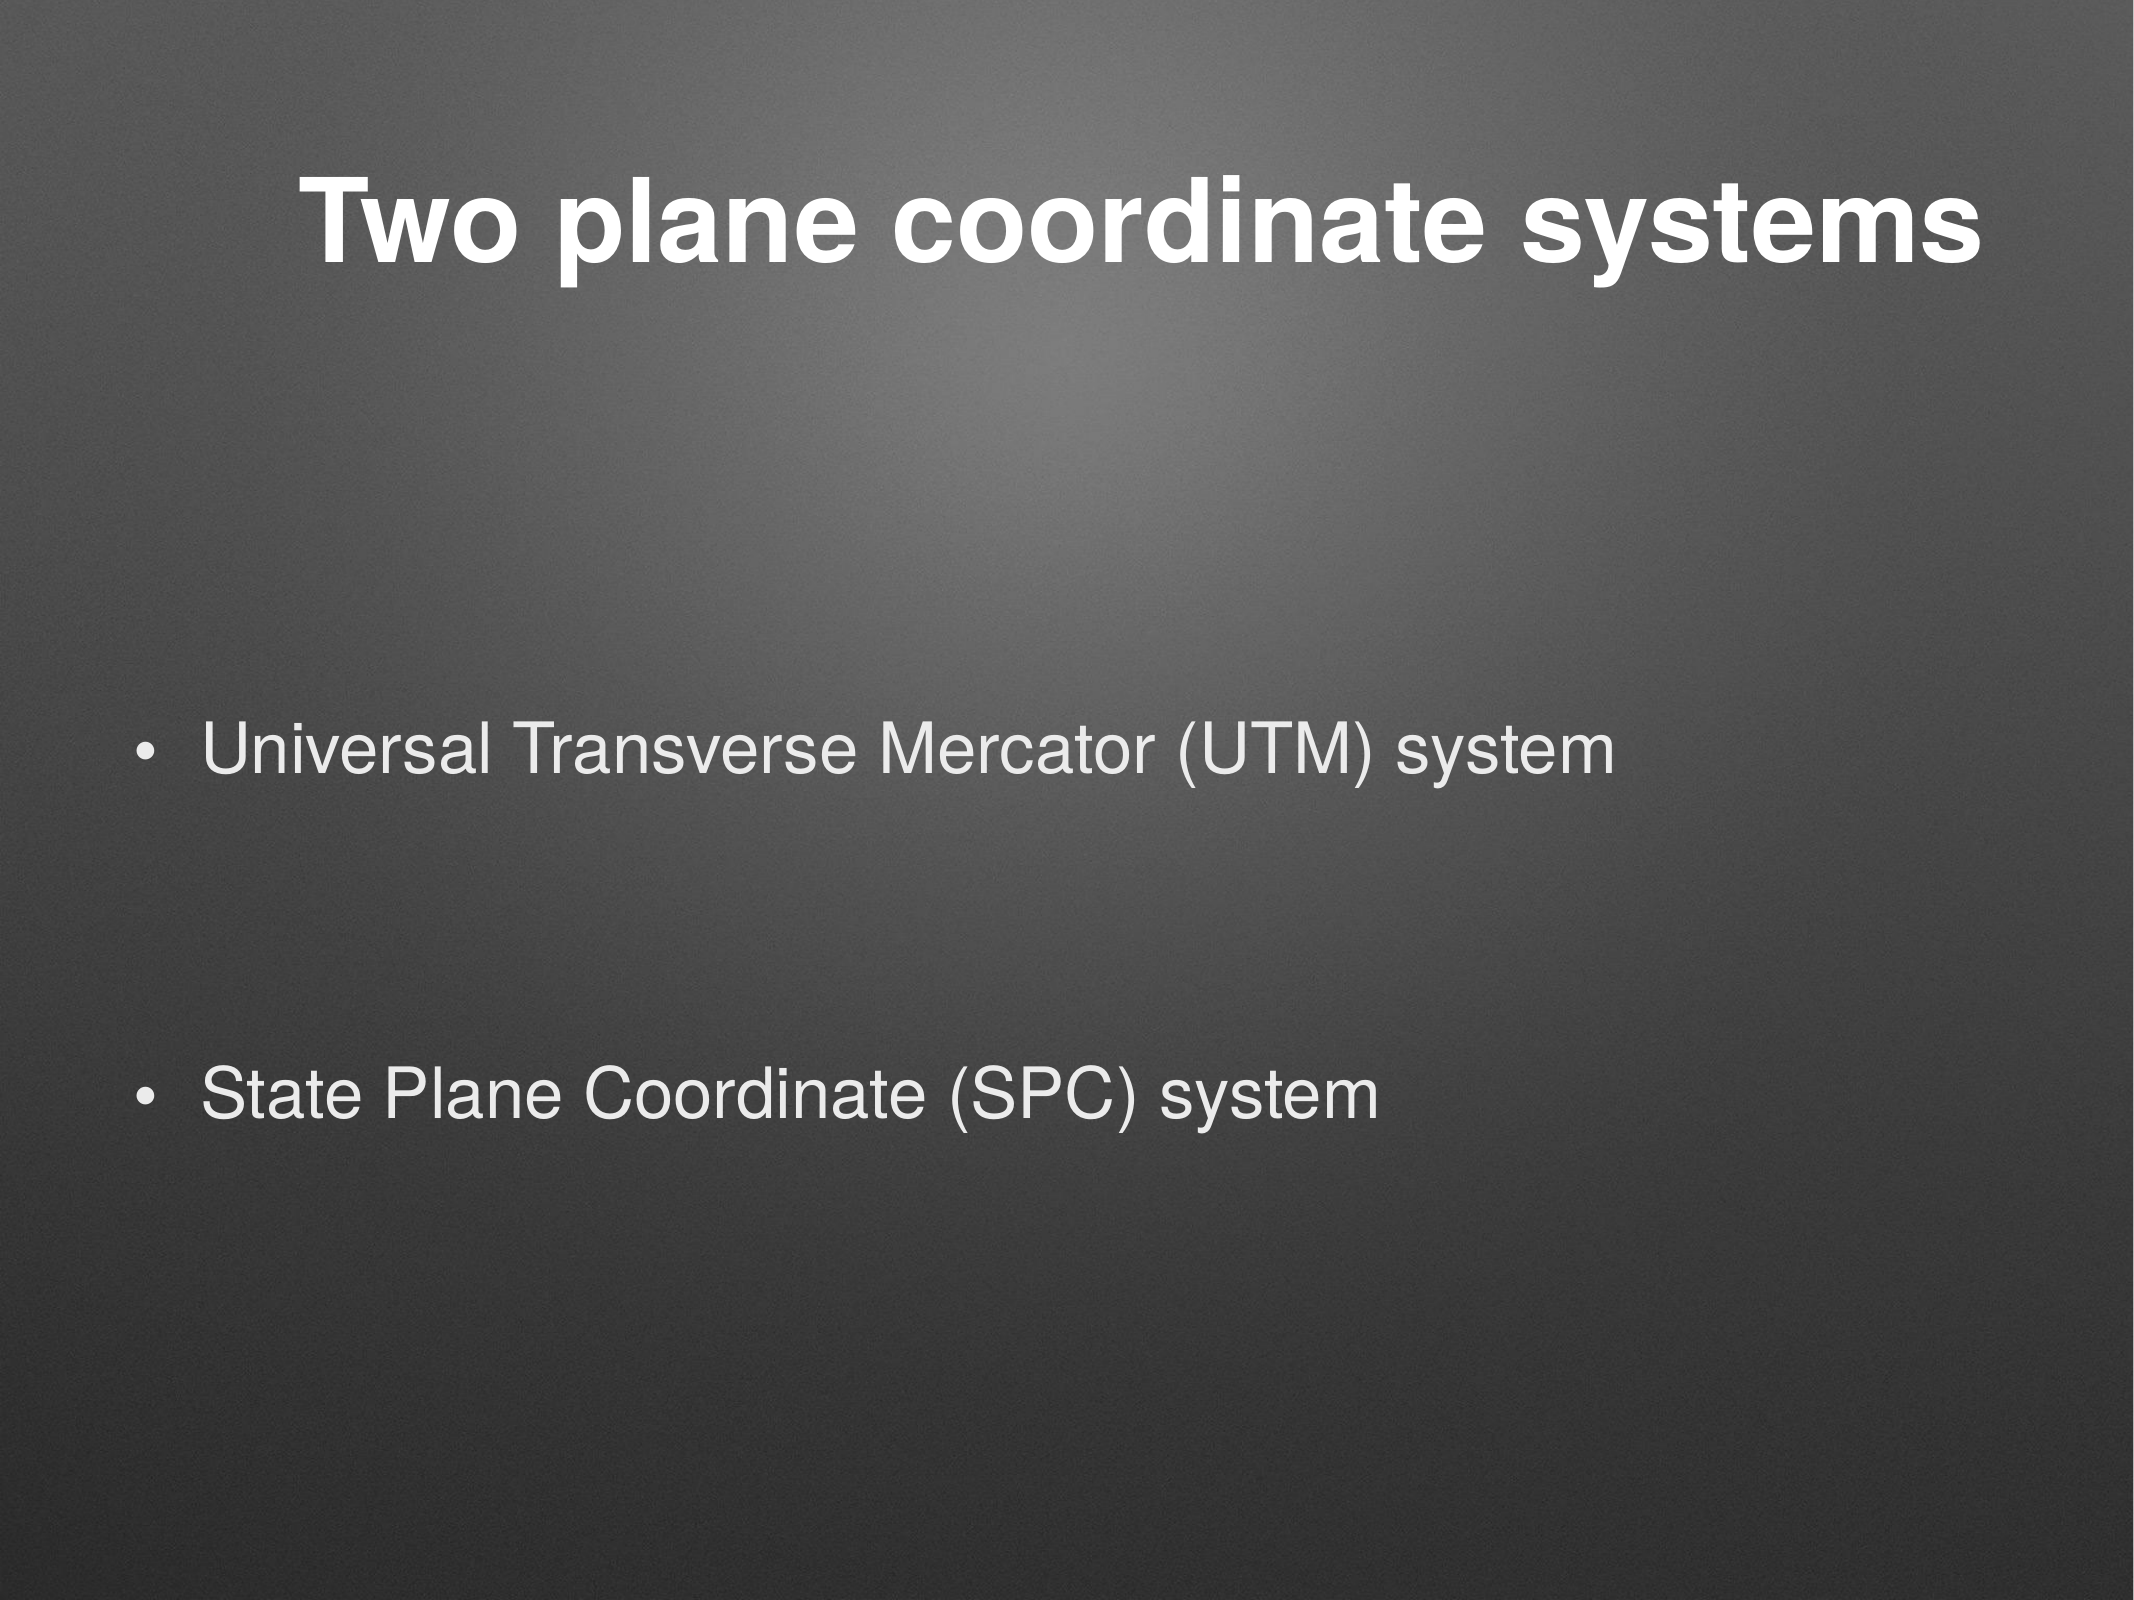

# Two plane coordinate systems
Universal Transverse Mercator (UTM) system

State Plane Coordinate (SPC) system